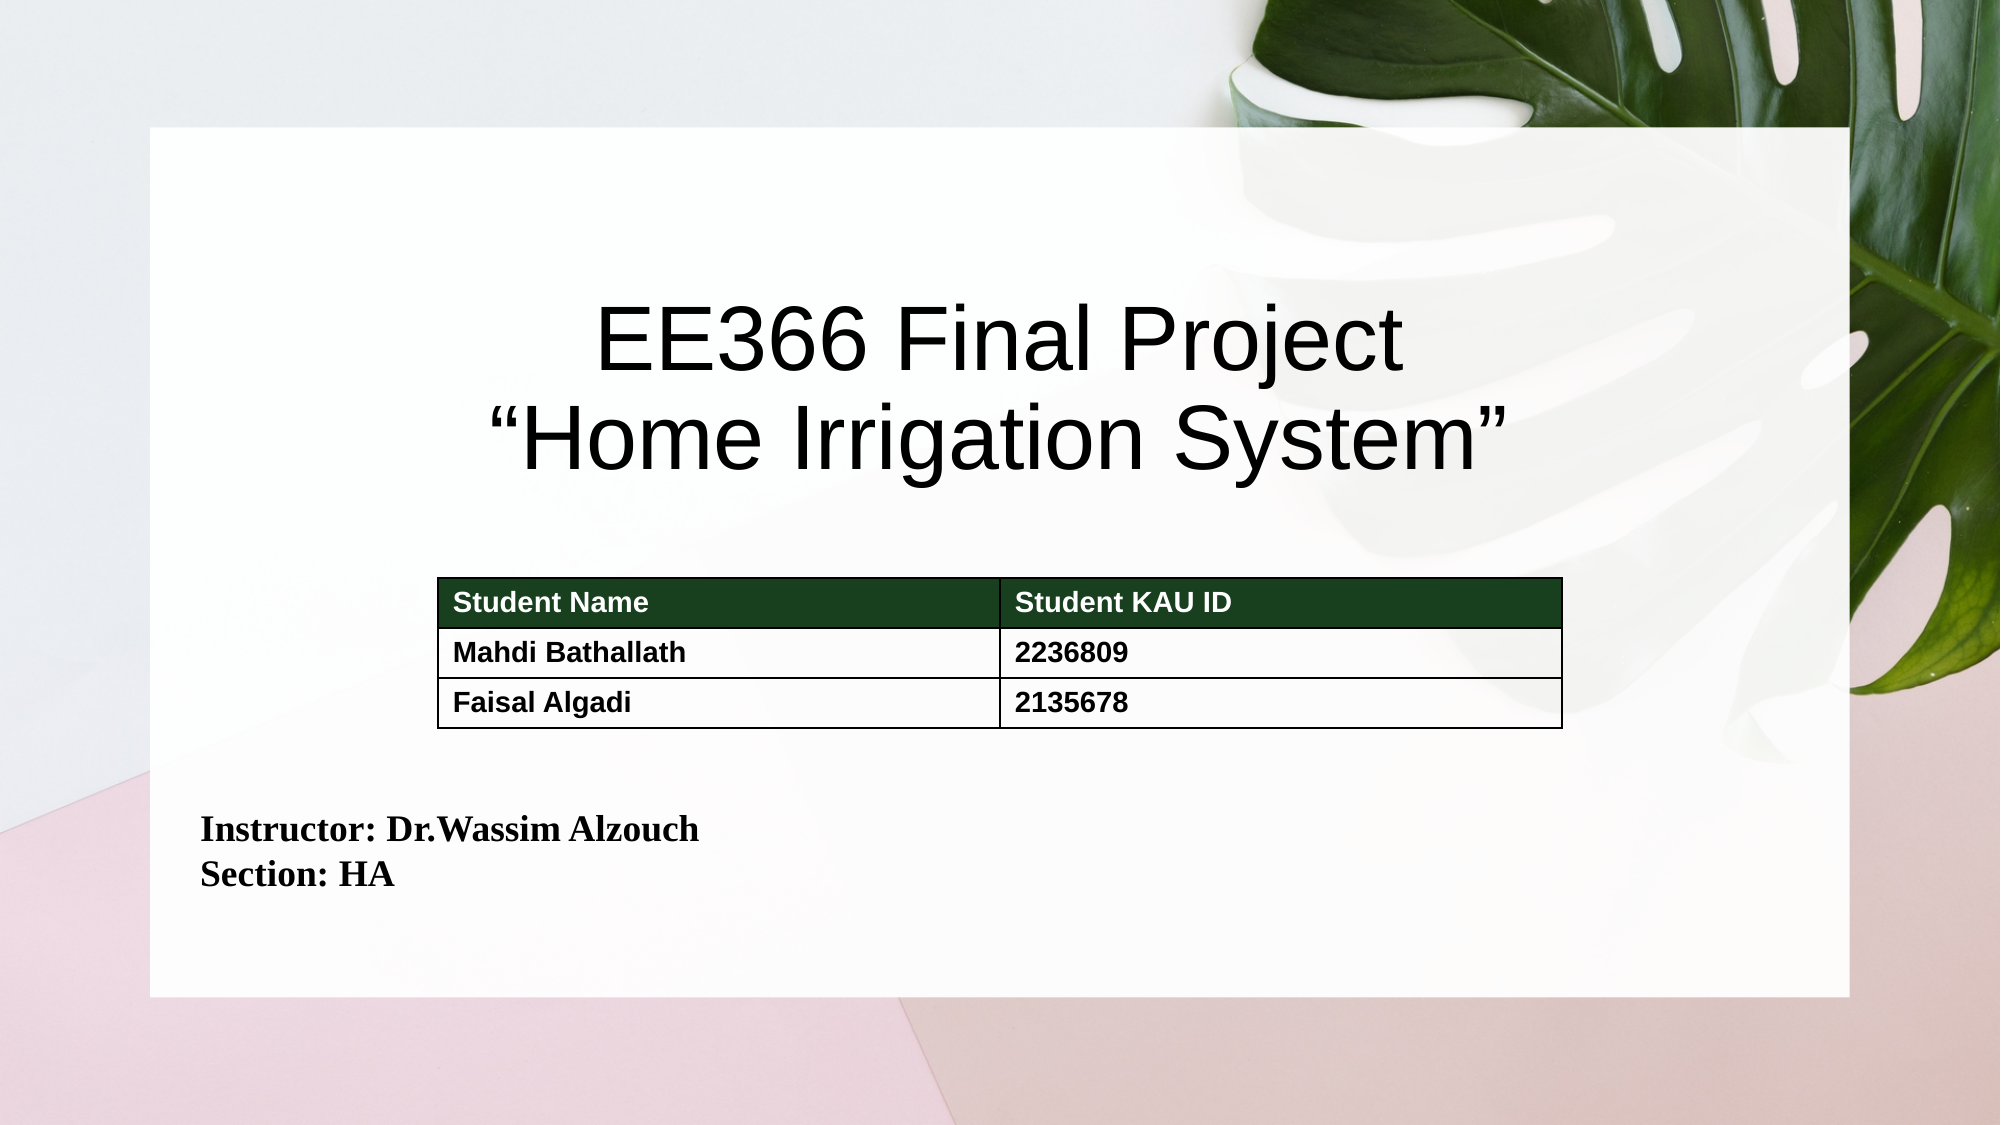

# EE366 Final Project “Home Irrigation System”
| Student Name | Student KAU ID |
| --- | --- |
| Mahdi Bathallath | 2236809 |
| Faisal Algadi | 2135678 |
Instructor: Dr.Wassim Alzouch
Section: HA